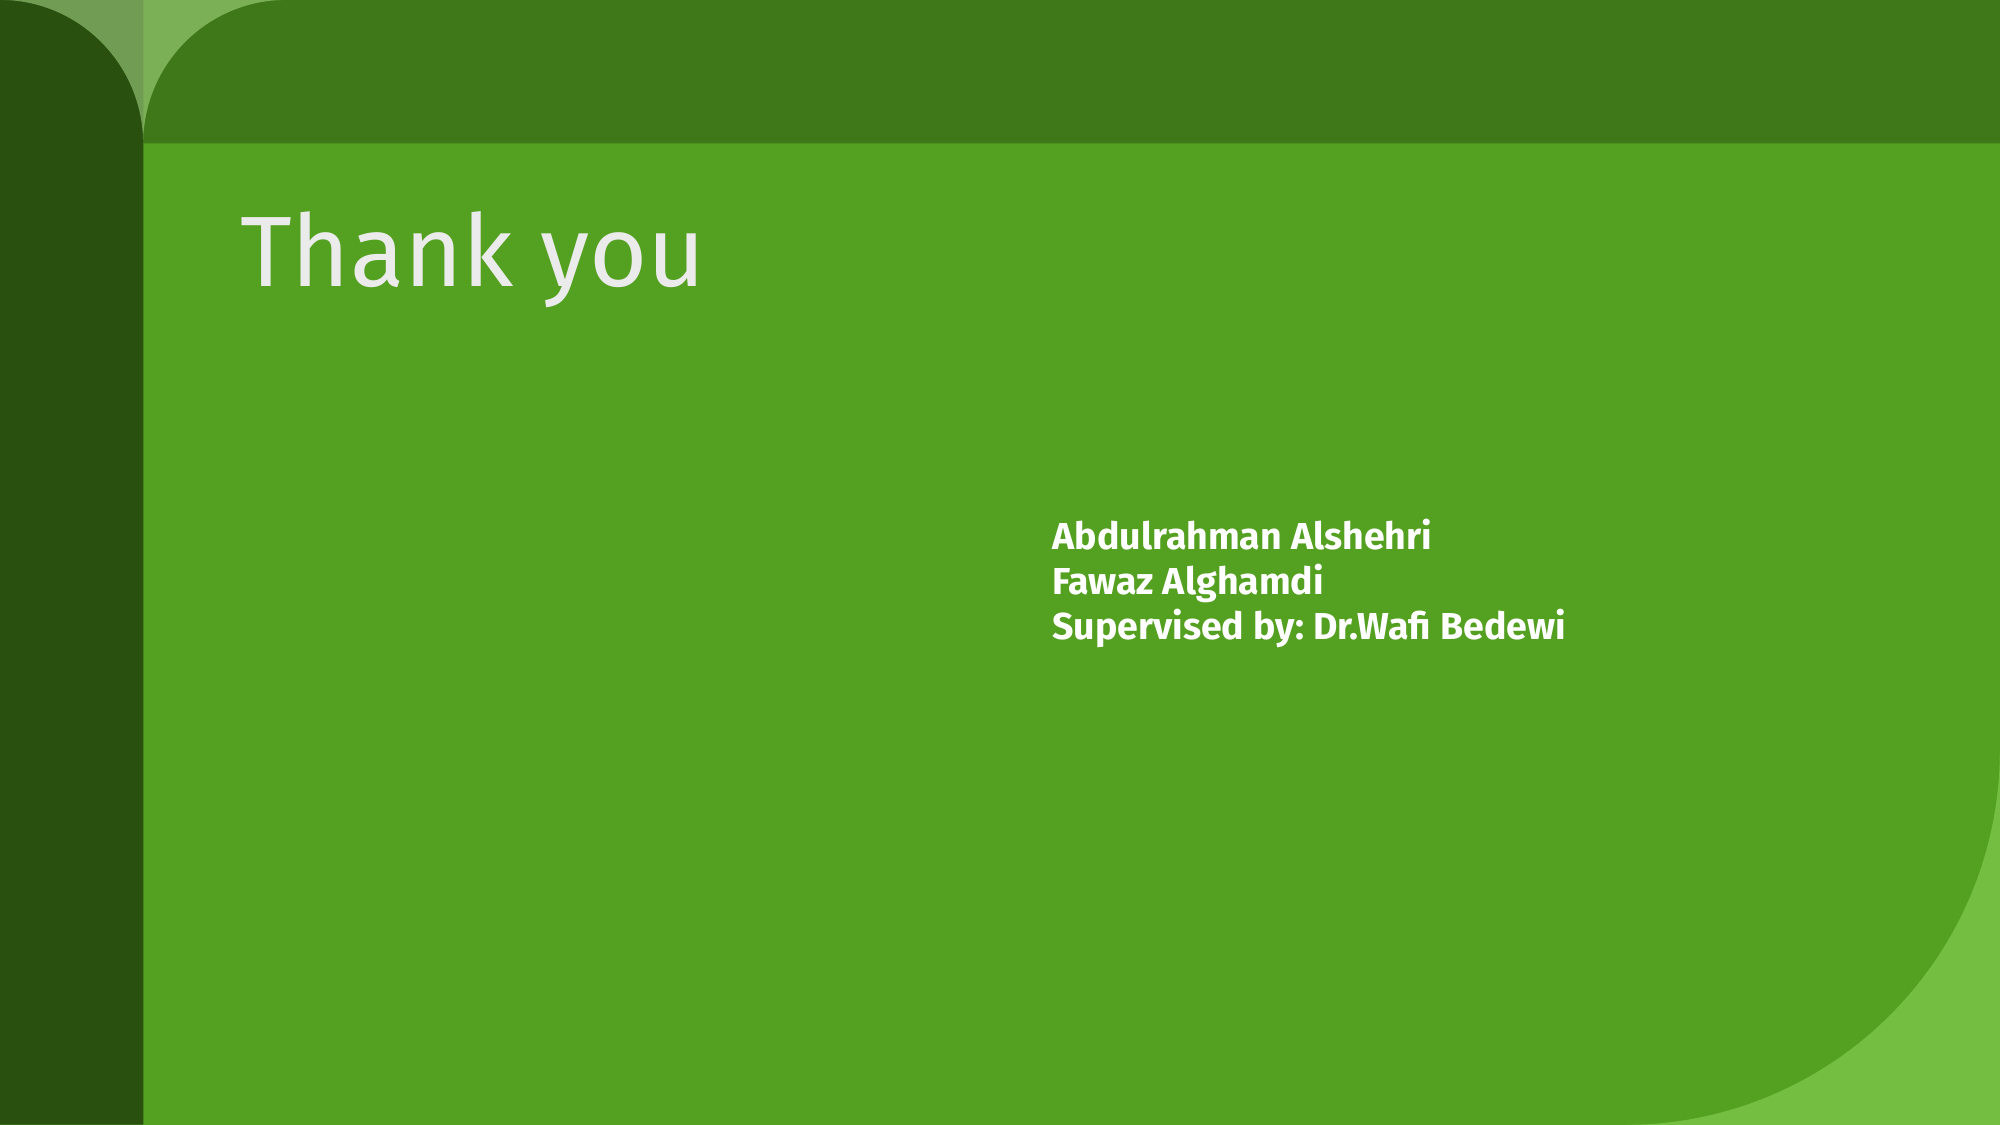

Abdulrahman Alshehri
Fawaz Alghamdi
Supervised by: Dr.Wafi Bedewi
# Thank you